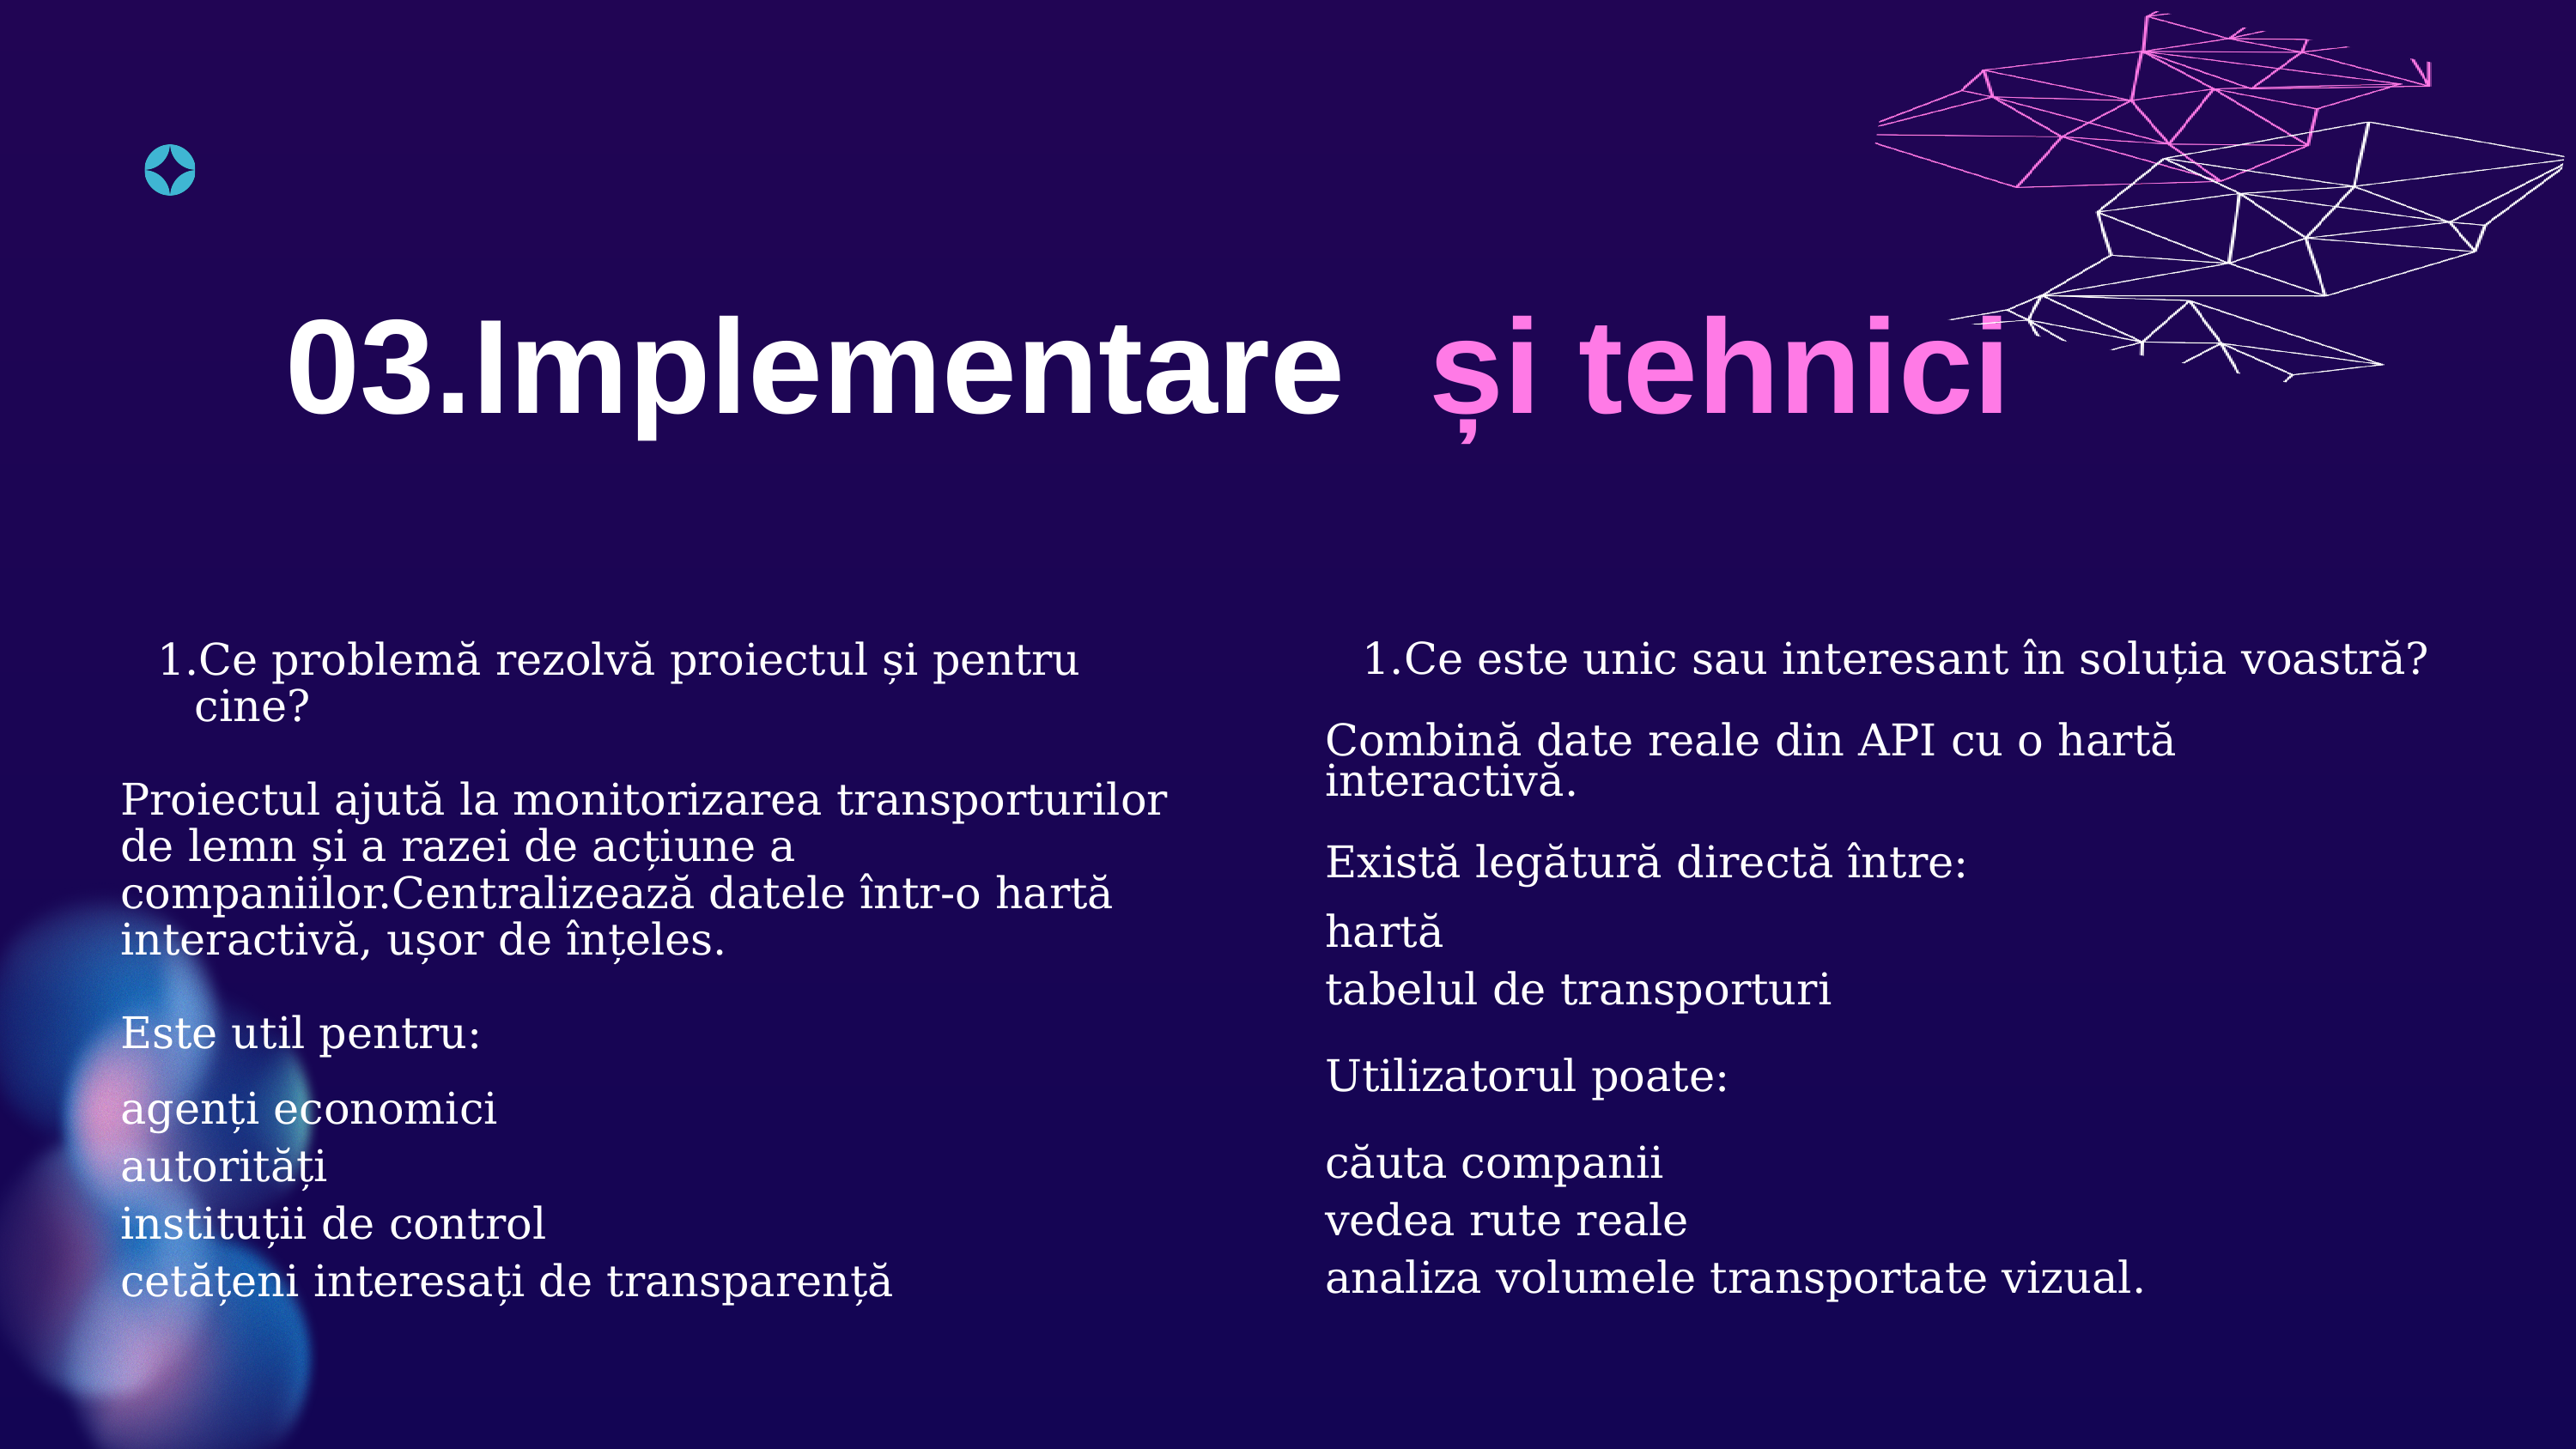

03.Implementare
și tehnici
Ce problemă rezolvă proiectul și pentru cine?

Proiectul ajută la monitorizarea transporturilor de lemn și a razei de acțiune a companiilor.Centralizează datele într-o hartă interactivă, ușor de înțeles.

Este util pentru:

agenți economici

autorități

instituții de control

cetățeni interesați de transparență

Ce este unic sau interesant în soluția voastră?

Combină date reale din API cu o hartă interactivă.

Există legătură directă între:

hartă

tabelul de transporturi

Utilizatorul poate:

căuta companii

vedea rute reale

analiza volumele transportate vizual.